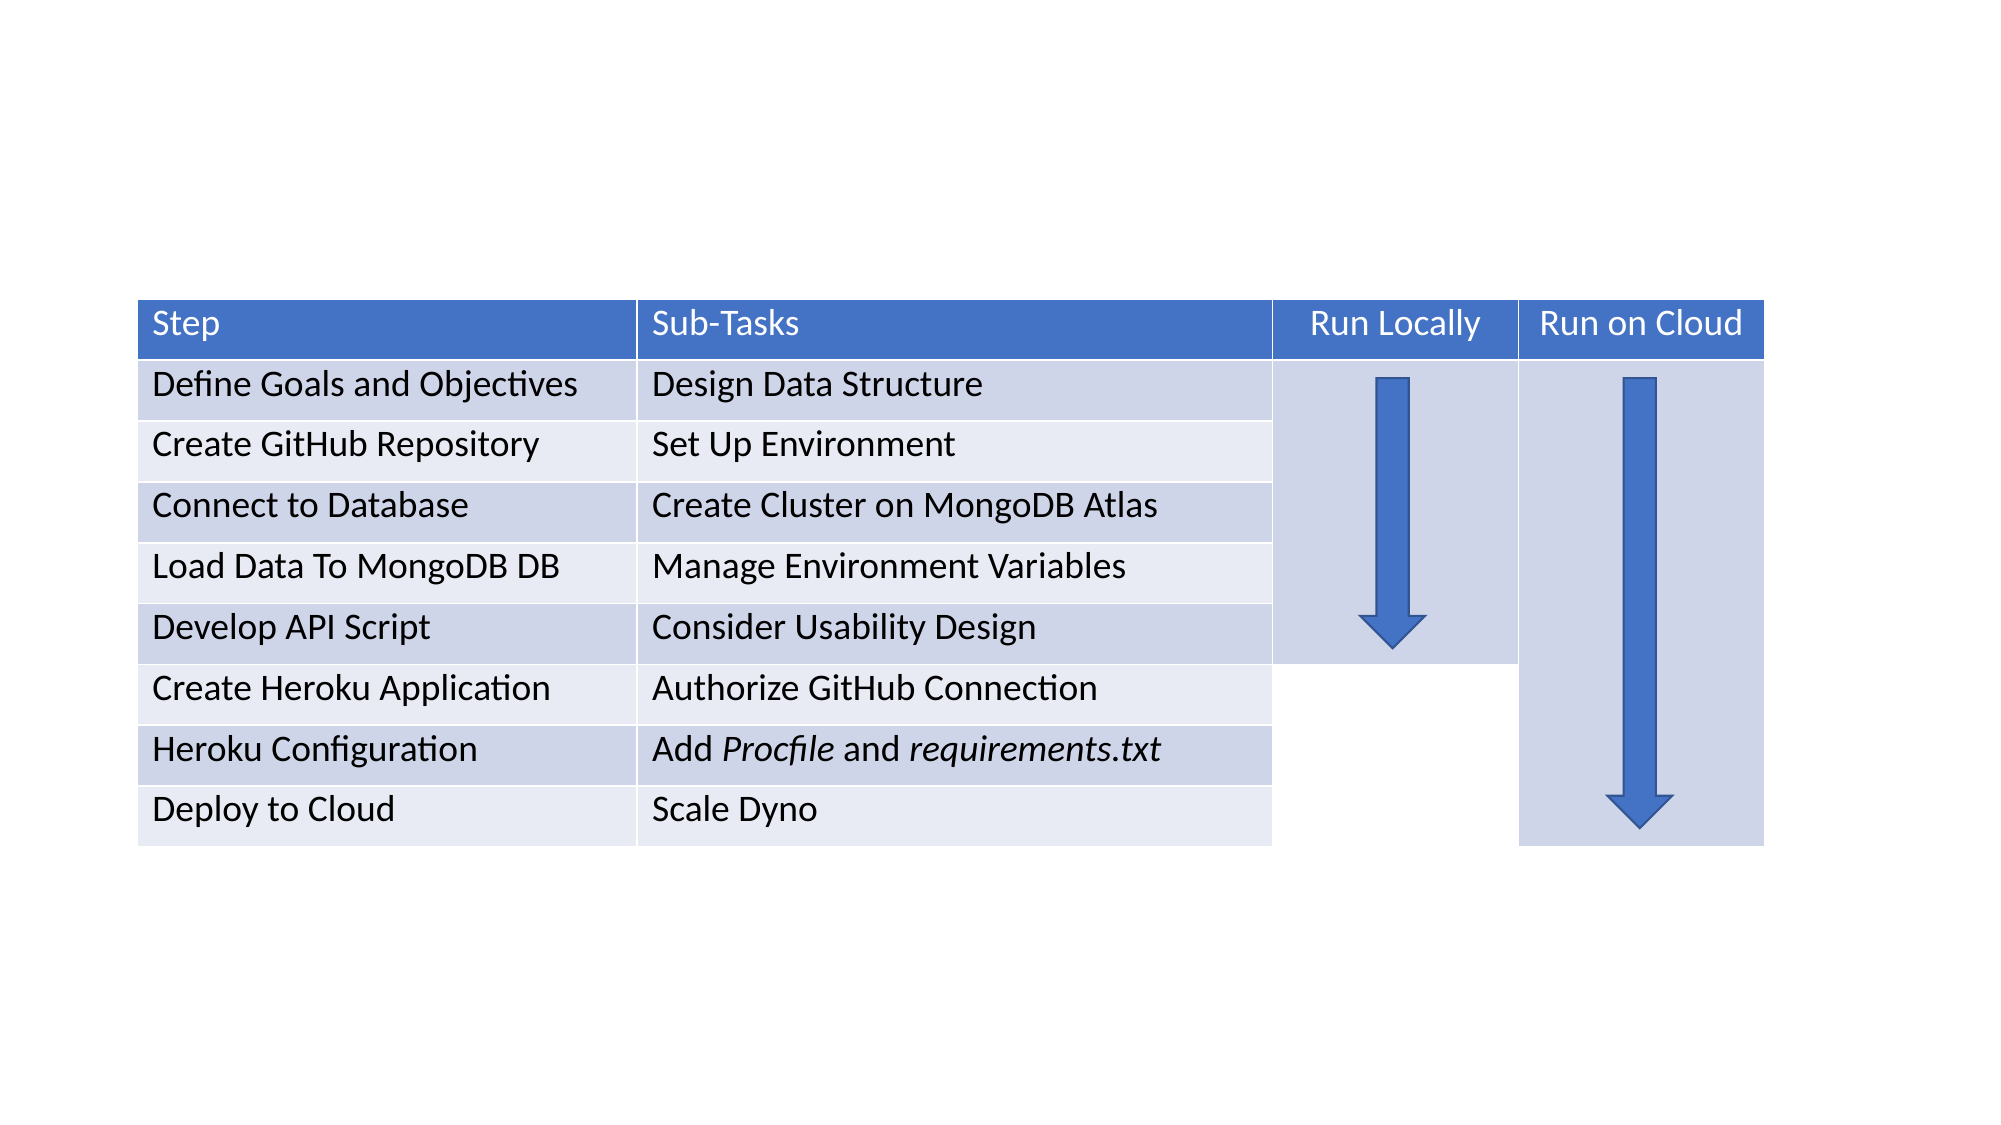

| Step | Sub-Tasks | Run Locally | Run on Cloud |
| --- | --- | --- | --- |
| Define Goals and Objectives | Design Data Structure |  |  |
| Create GitHub Repository | Set Up Environment |  |  |
| Connect to Database | Create Cluster on MongoDB Atlas |  |  |
| Load Data To MongoDB DB | Manage Environment Variables |  |  |
| Develop API Script | Consider Usability Design |  |  |
| Create Heroku Application | Authorize GitHub Connection |  |  |
| Heroku Configuration | Add Procfile and requirements.txt |  |  |
| Deploy to Cloud | Scale Dyno |  |  |